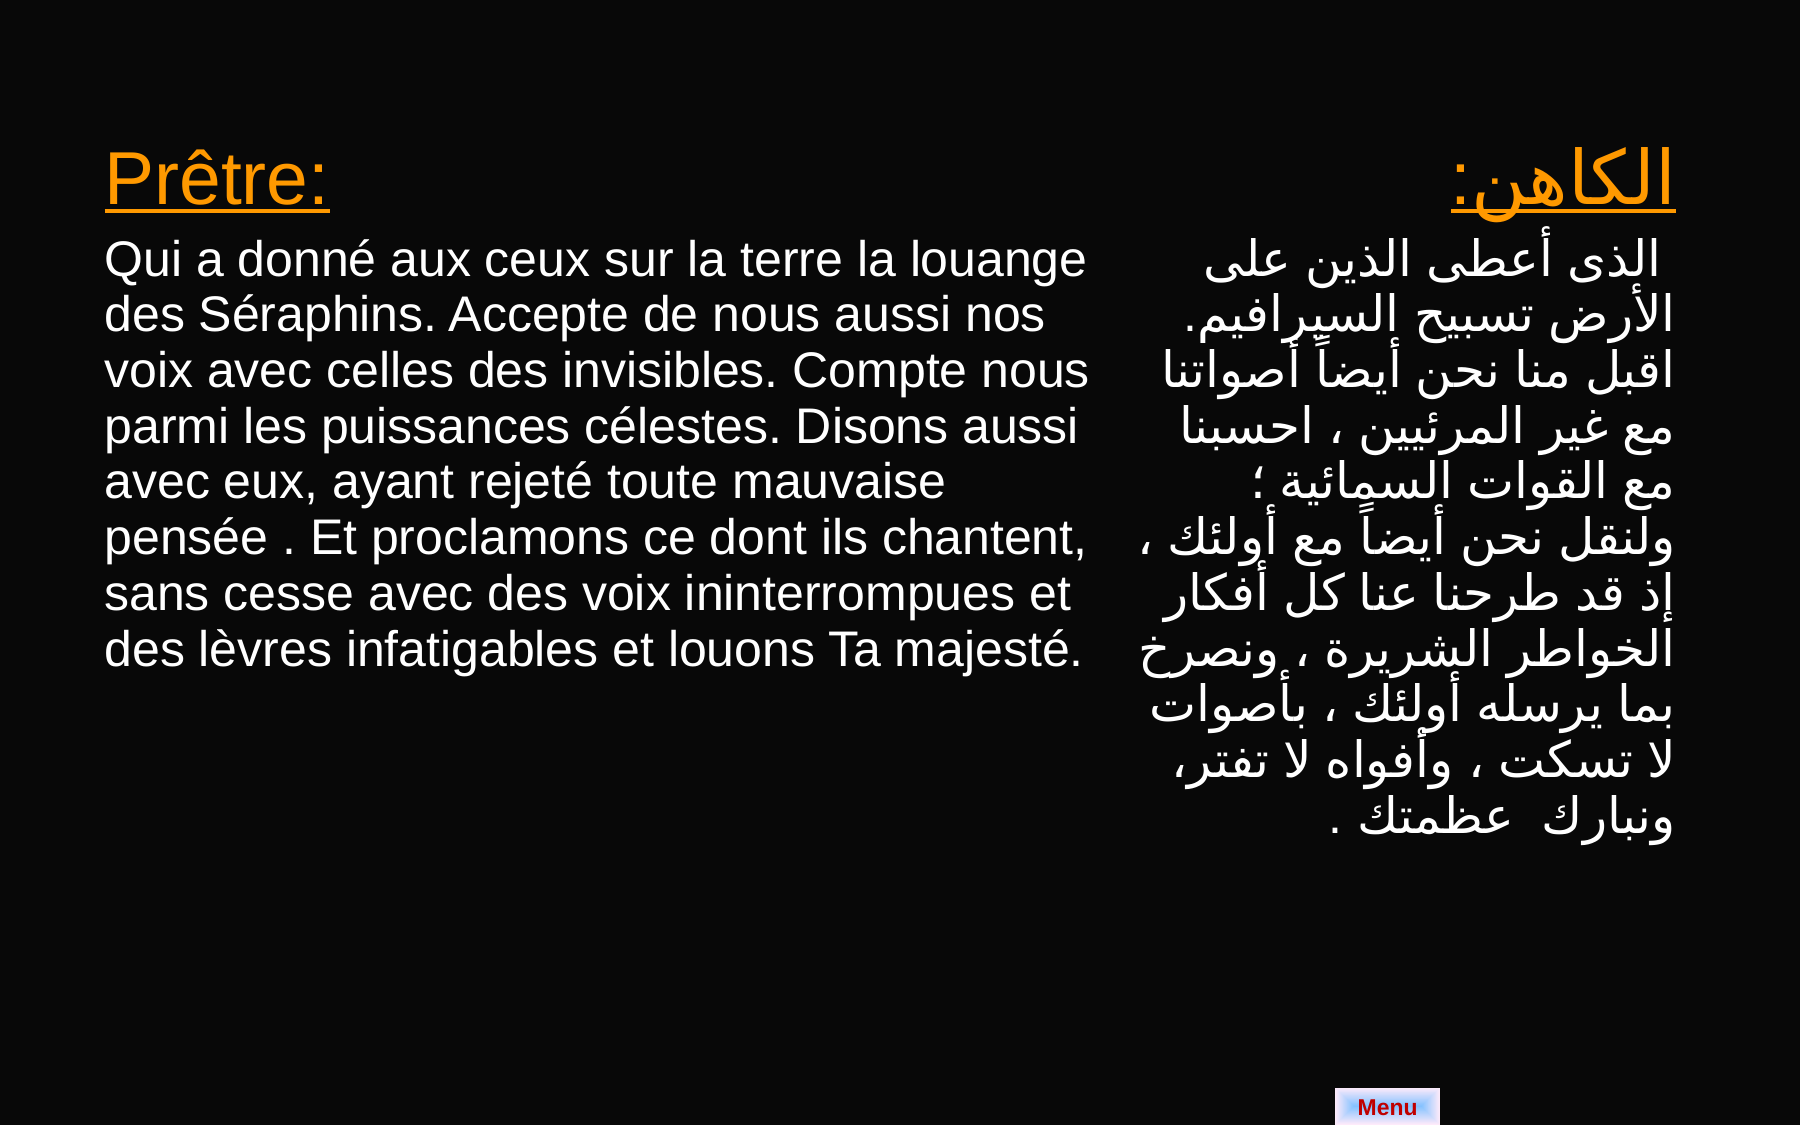

| Prêtre: Qui a donné aux ceux sur la terre la louange des Séraphins. Accepte de nous aussi nos voix avec celles des invisibles. Compte nous parmi les puissances célestes. Disons aussi avec eux, ayant rejeté toute mauvaise pensée . Et proclamons ce dont ils chantent, sans cesse avec des voix ininterrompues et des lèvres infatigables et louons Ta majesté. | الكاهن: الذى أعطى الذين على الأرض تسبيح السيرافيم. اقبل منا نحن أيضاً أصواتنا مع غير المرئيين ، احسبنا مع القوات السمائية ؛ ولنقل نحن أيضاً مع أولئك ، إذ قد طرحنا عنا كل أفكار الخواطر الشريرة ، ونصرخ بما يرسله أولئك ، بأصوات لا تسكت ، وأفواه لا تفتر، ونبارك عظمتك . |
| --- | --- |

Menu